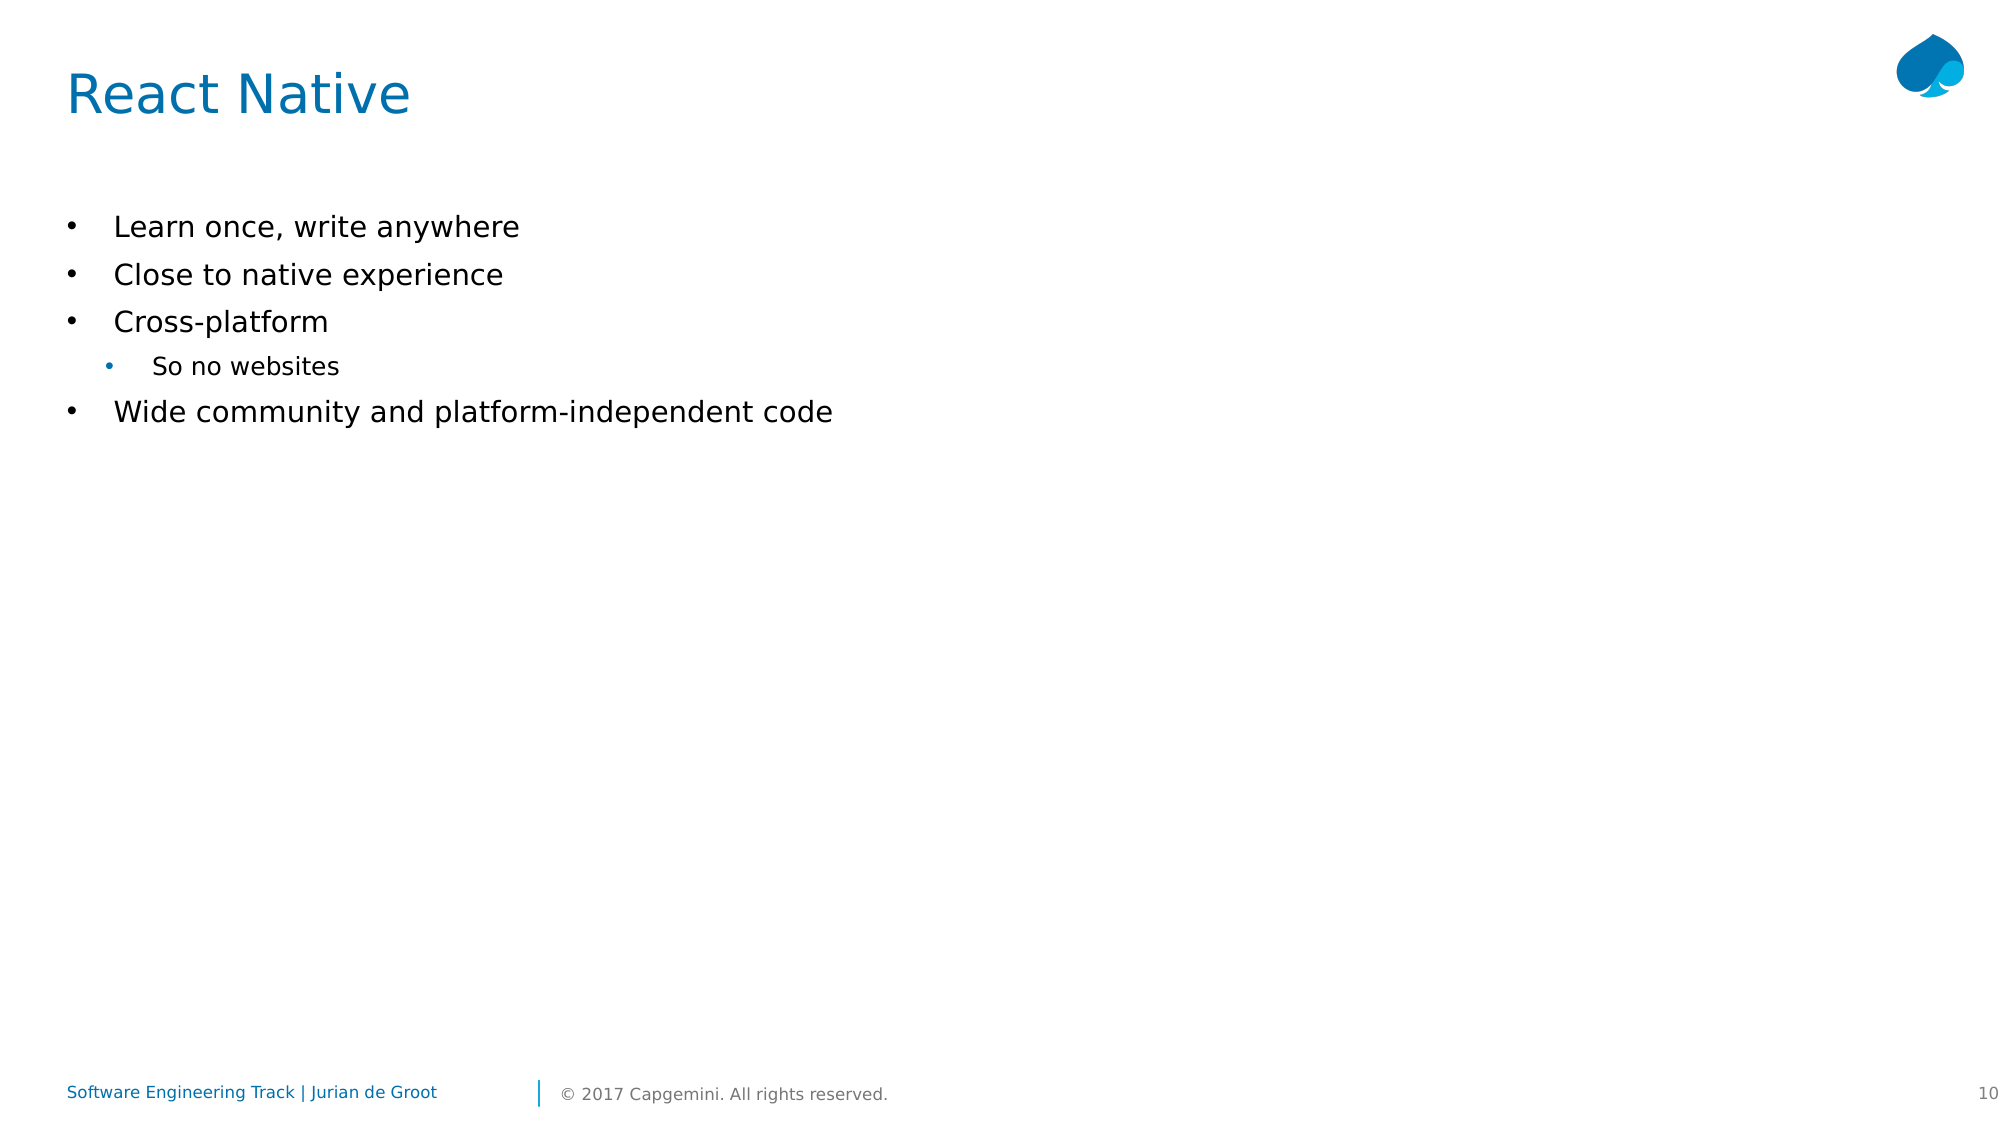

# React Native
Learn once, write anywhere
Close to native experience
Cross-platform
So no websites
Wide community and platform-independent code